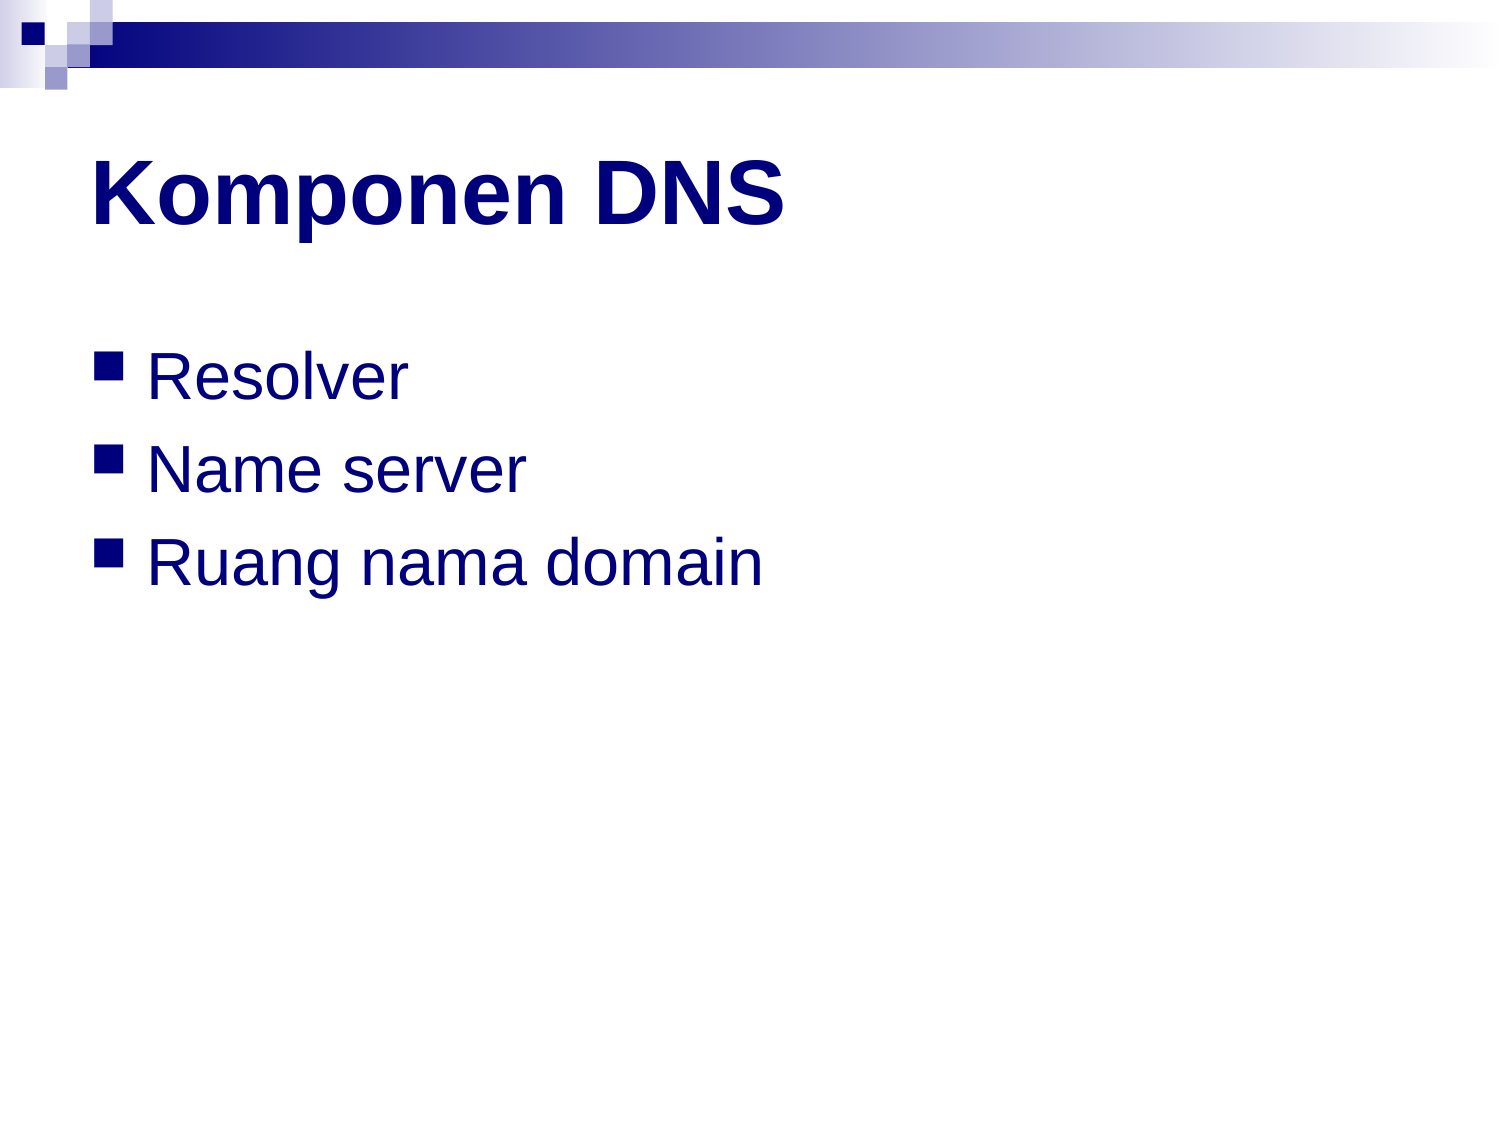

# Komponen DNS
Resolver
Name server
Ruang nama domain